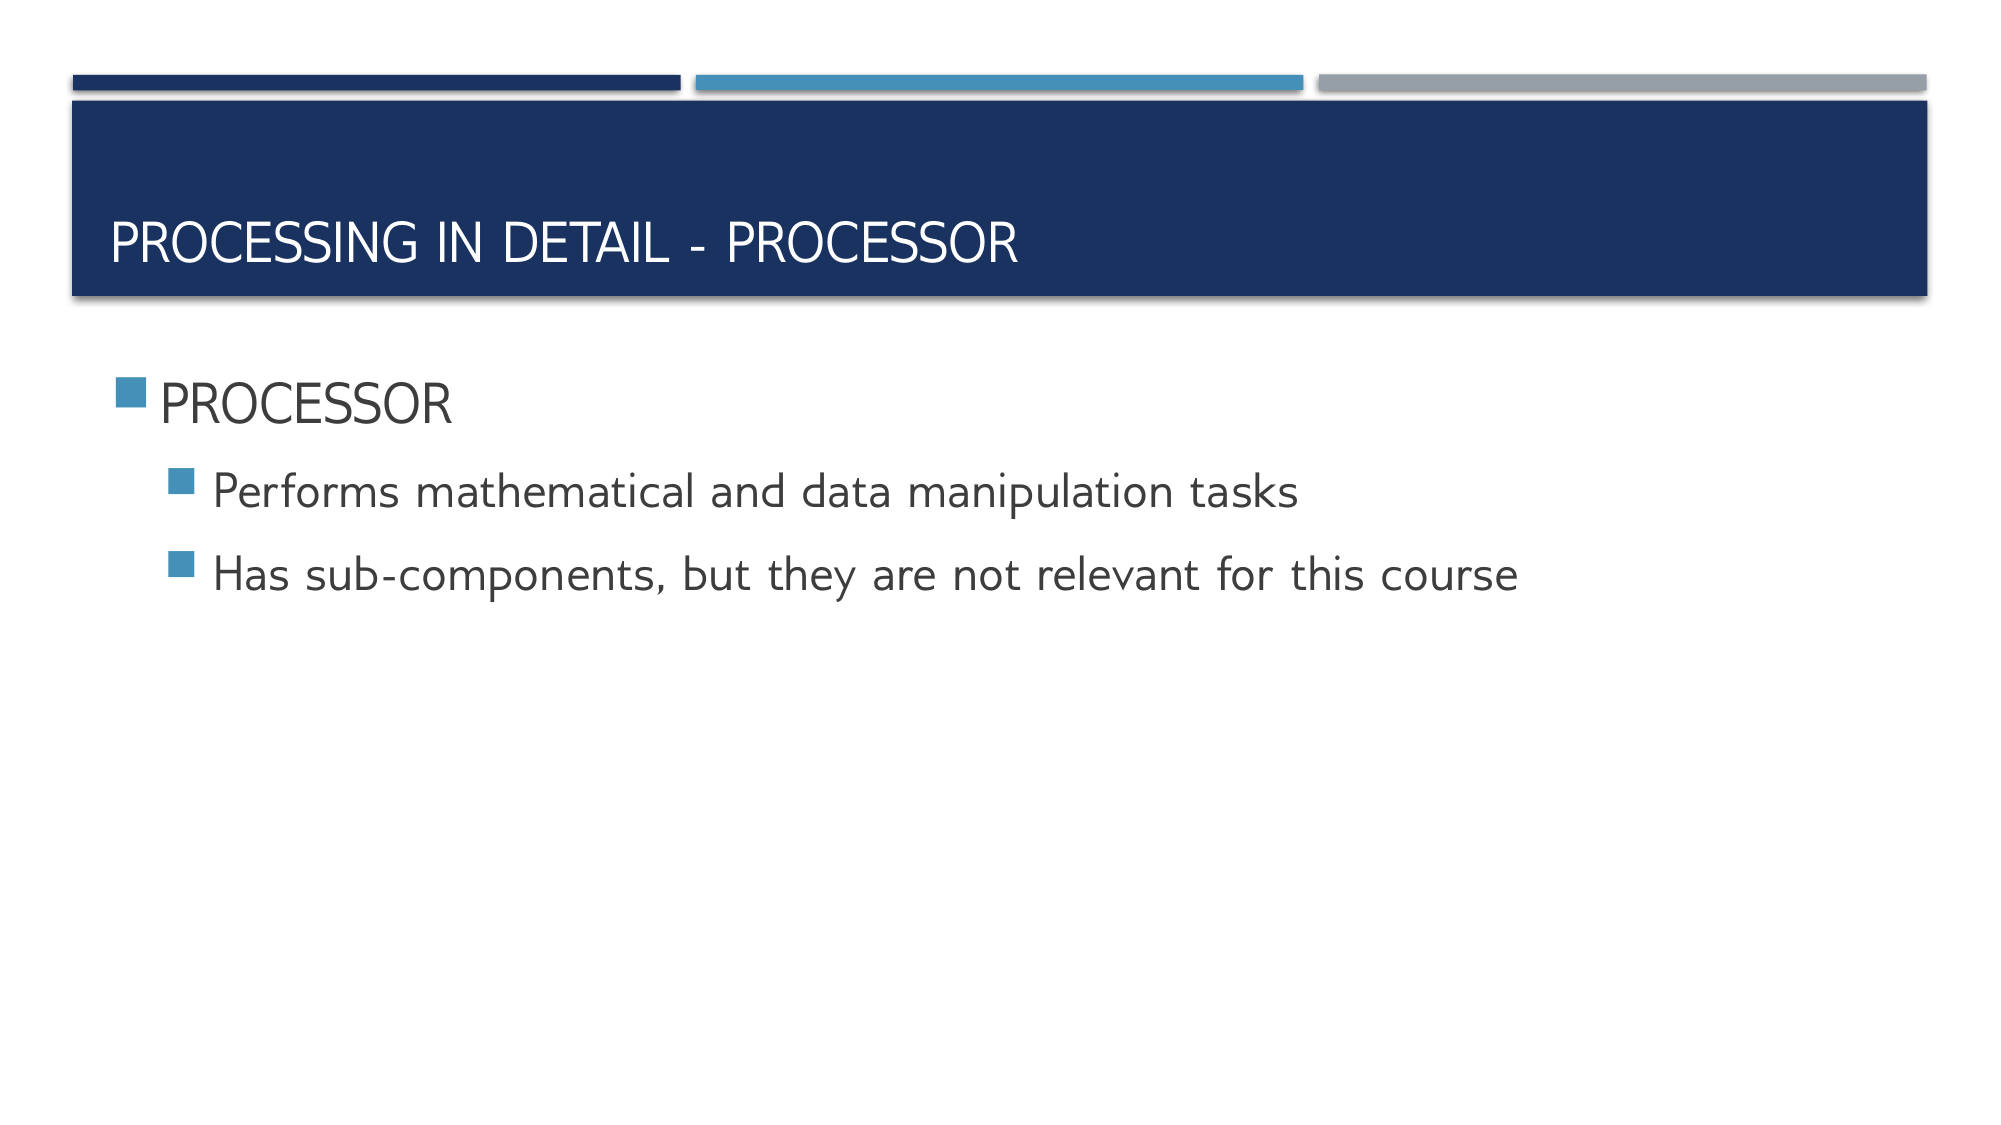

# Processing in Detail - PROCESSOR
PROCESSOR
Performs mathematical and data manipulation tasks
Has sub-components, but they are not relevant for this course